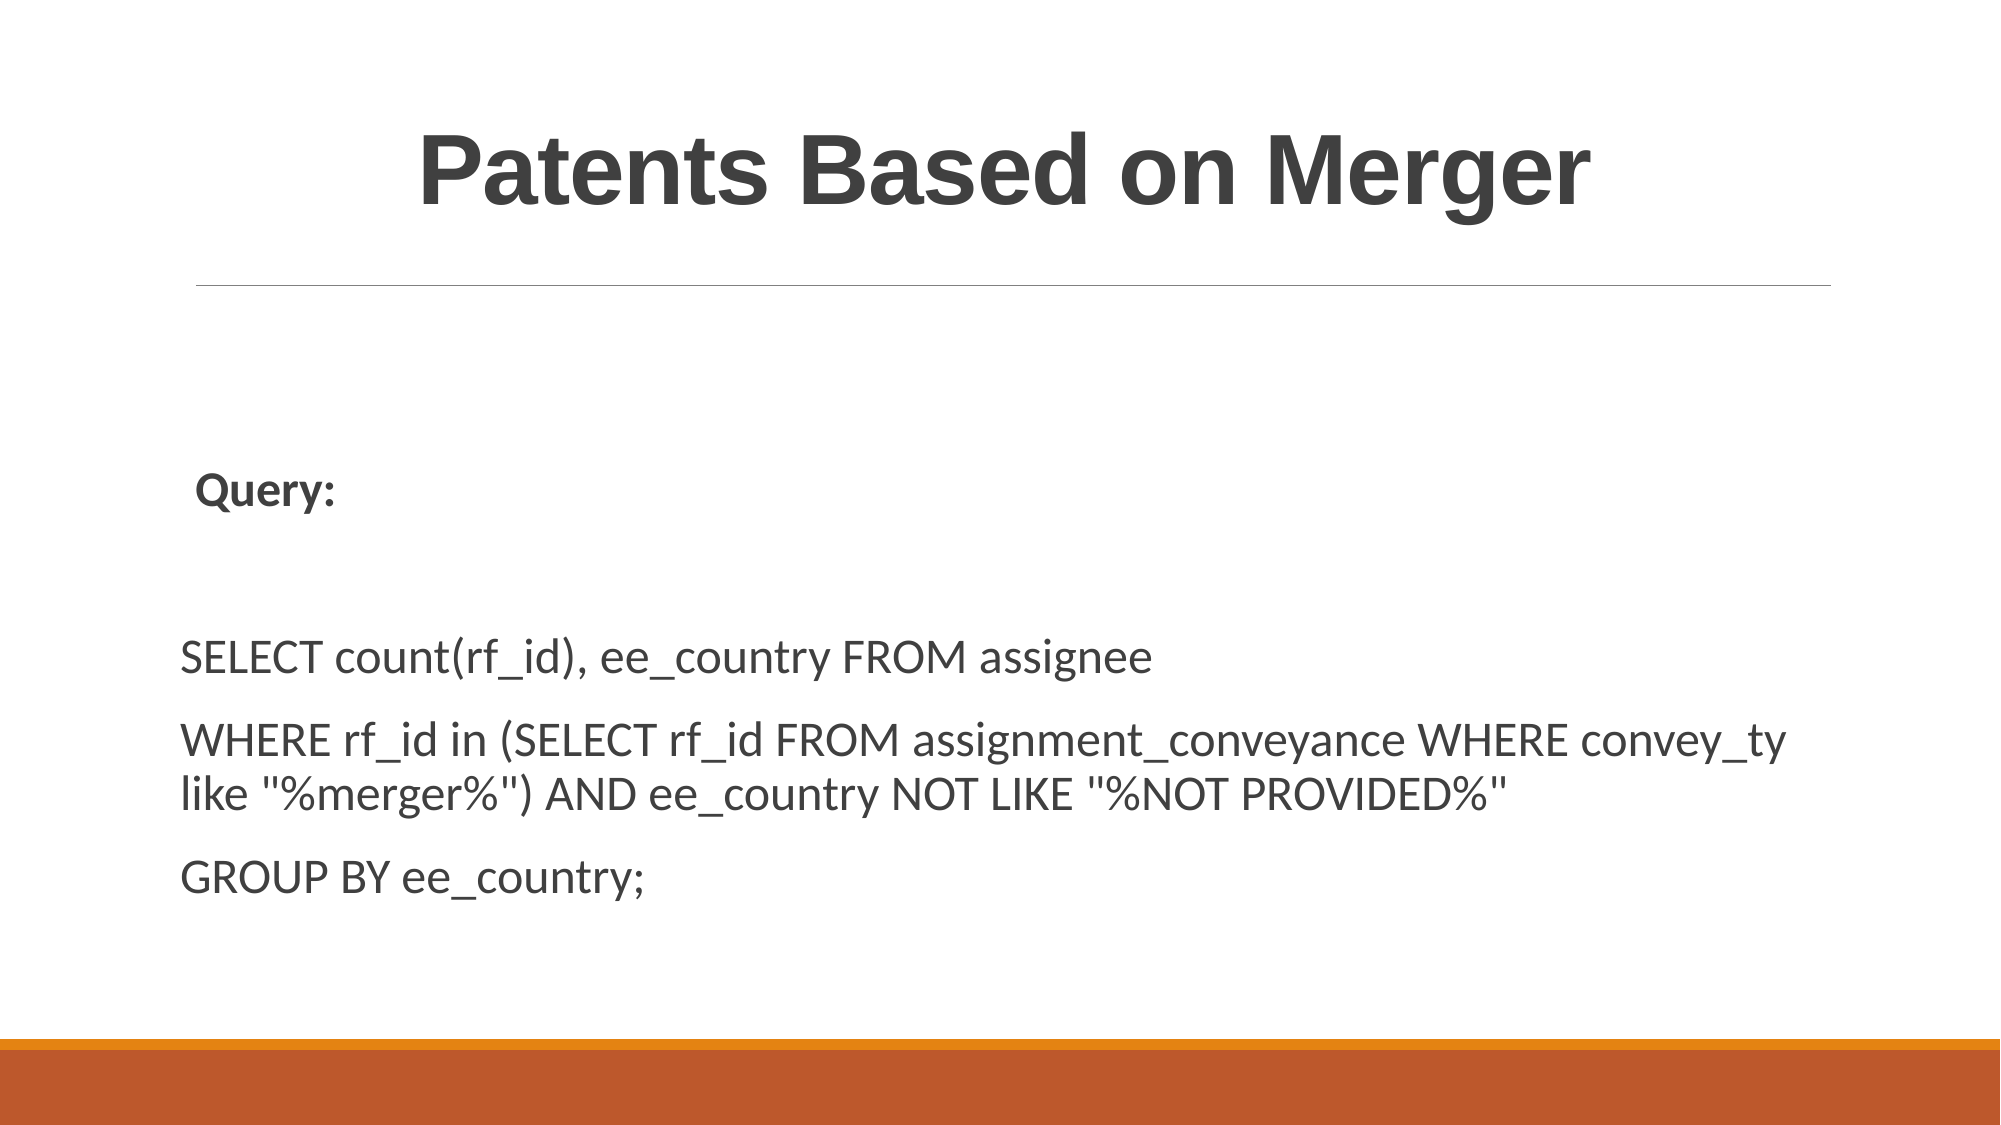

# Patents Based on Merger

Query:

SELECT count(rf_id), ee_country FROM assignee
WHERE rf_id in (SELECT rf_id FROM assignment_conveyance WHERE convey_ty like "%merger%") AND ee_country NOT LIKE "%NOT PROVIDED%"
GROUP BY ee_country;